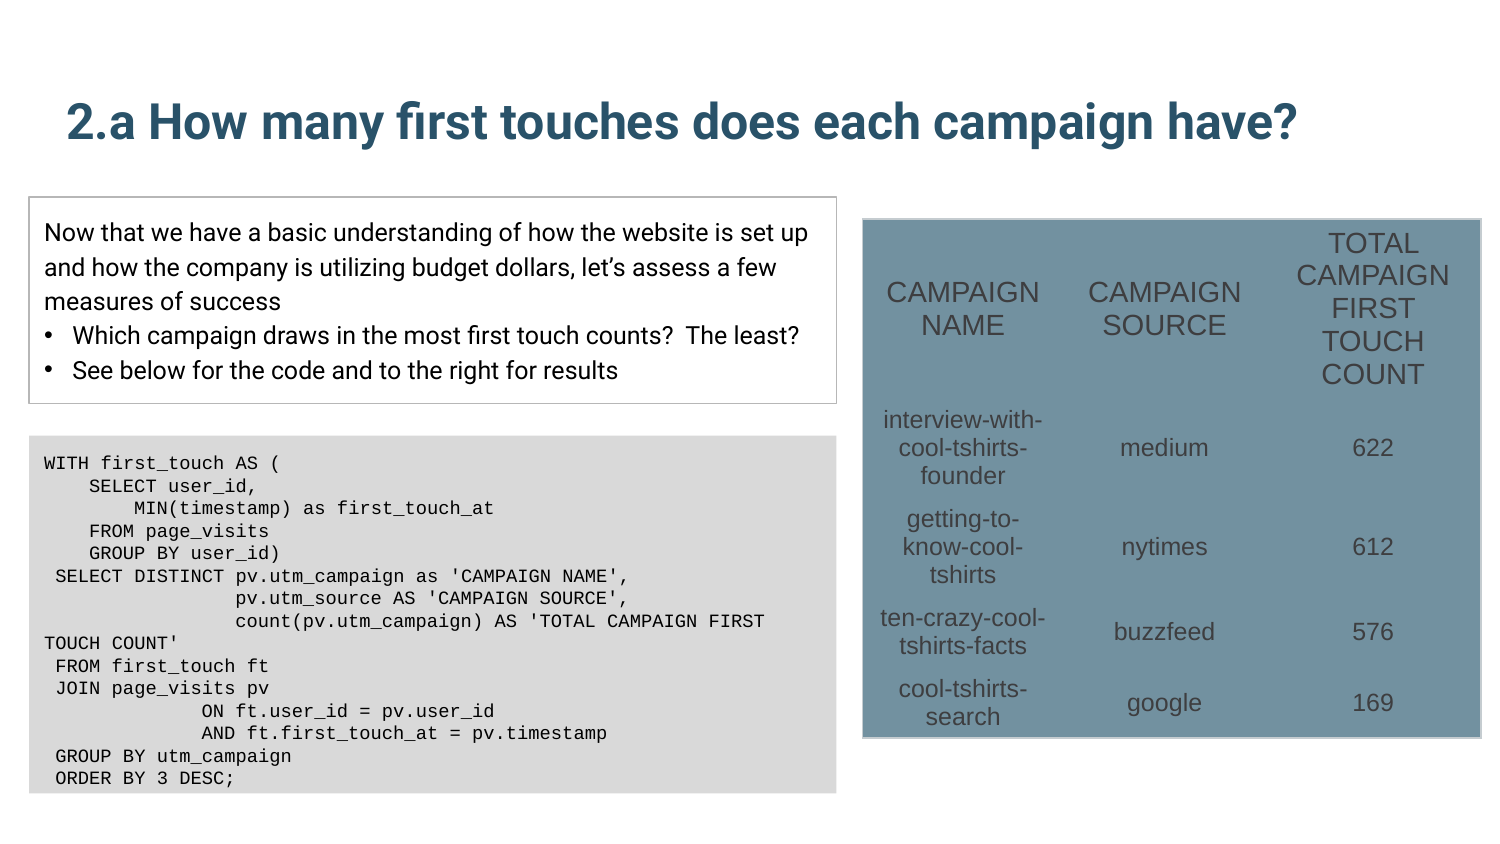

2.a How many first touches does each campaign have?
Now that we have a basic understanding of how the website is set up and how the company is utilizing budget dollars, let’s assess a few measures of success
Which campaign draws in the most first touch counts?  The least?
See below for the code and to the right for results
| CAMPAIGN NAME | CAMPAIGN SOURCE | TOTAL CAMPAIGN FIRST TOUCH COUNT |
| --- | --- | --- |
| interview-with-cool-tshirts-founder | medium | 622 |
| getting-to-know-cool-tshirts | nytimes | 612 |
| ten-crazy-cool-tshirts-facts | buzzfeed | 576 |
| cool-tshirts-search | google | 169 |
WITH first_touch AS (
    SELECT user_id,
        MIN(timestamp) as first_touch_at
    FROM page_visits
    GROUP BY user_id)
 SELECT DISTINCT pv.utm_campaign as 'CAMPAIGN NAME',
                 pv.utm_source AS 'CAMPAIGN SOURCE',
                 count(pv.utm_campaign) AS 'TOTAL CAMPAIGN FIRST TOUCH COUNT'
 FROM first_touch ft
 JOIN page_visits pv
              ON ft.user_id = pv.user_id
              AND ft.first_touch_at = pv.timestamp
 GROUP BY utm_campaign
 ORDER BY 3 DESC;